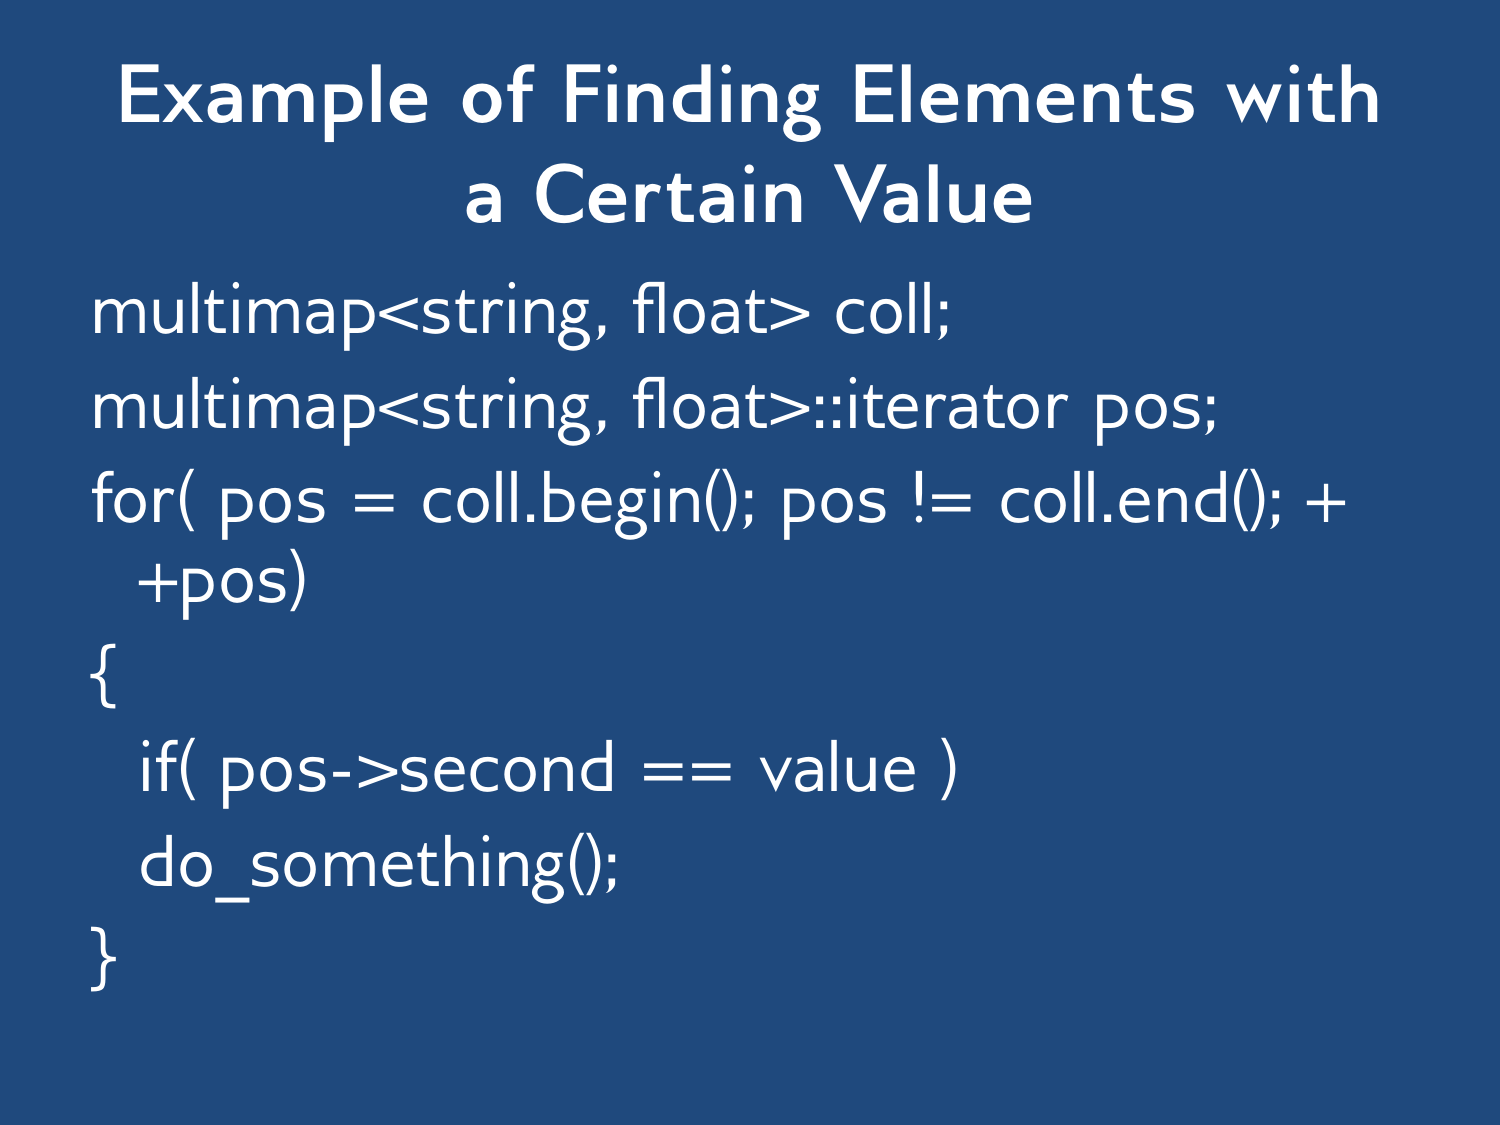

# Example of Finding Elements with a Certain Value
multimap<string, float> coll;
multimap<string, float>::iterator pos;
for( pos = coll.begin(); pos != coll.end(); ++pos)
{
	if( pos->second == value )
		do_something();
}